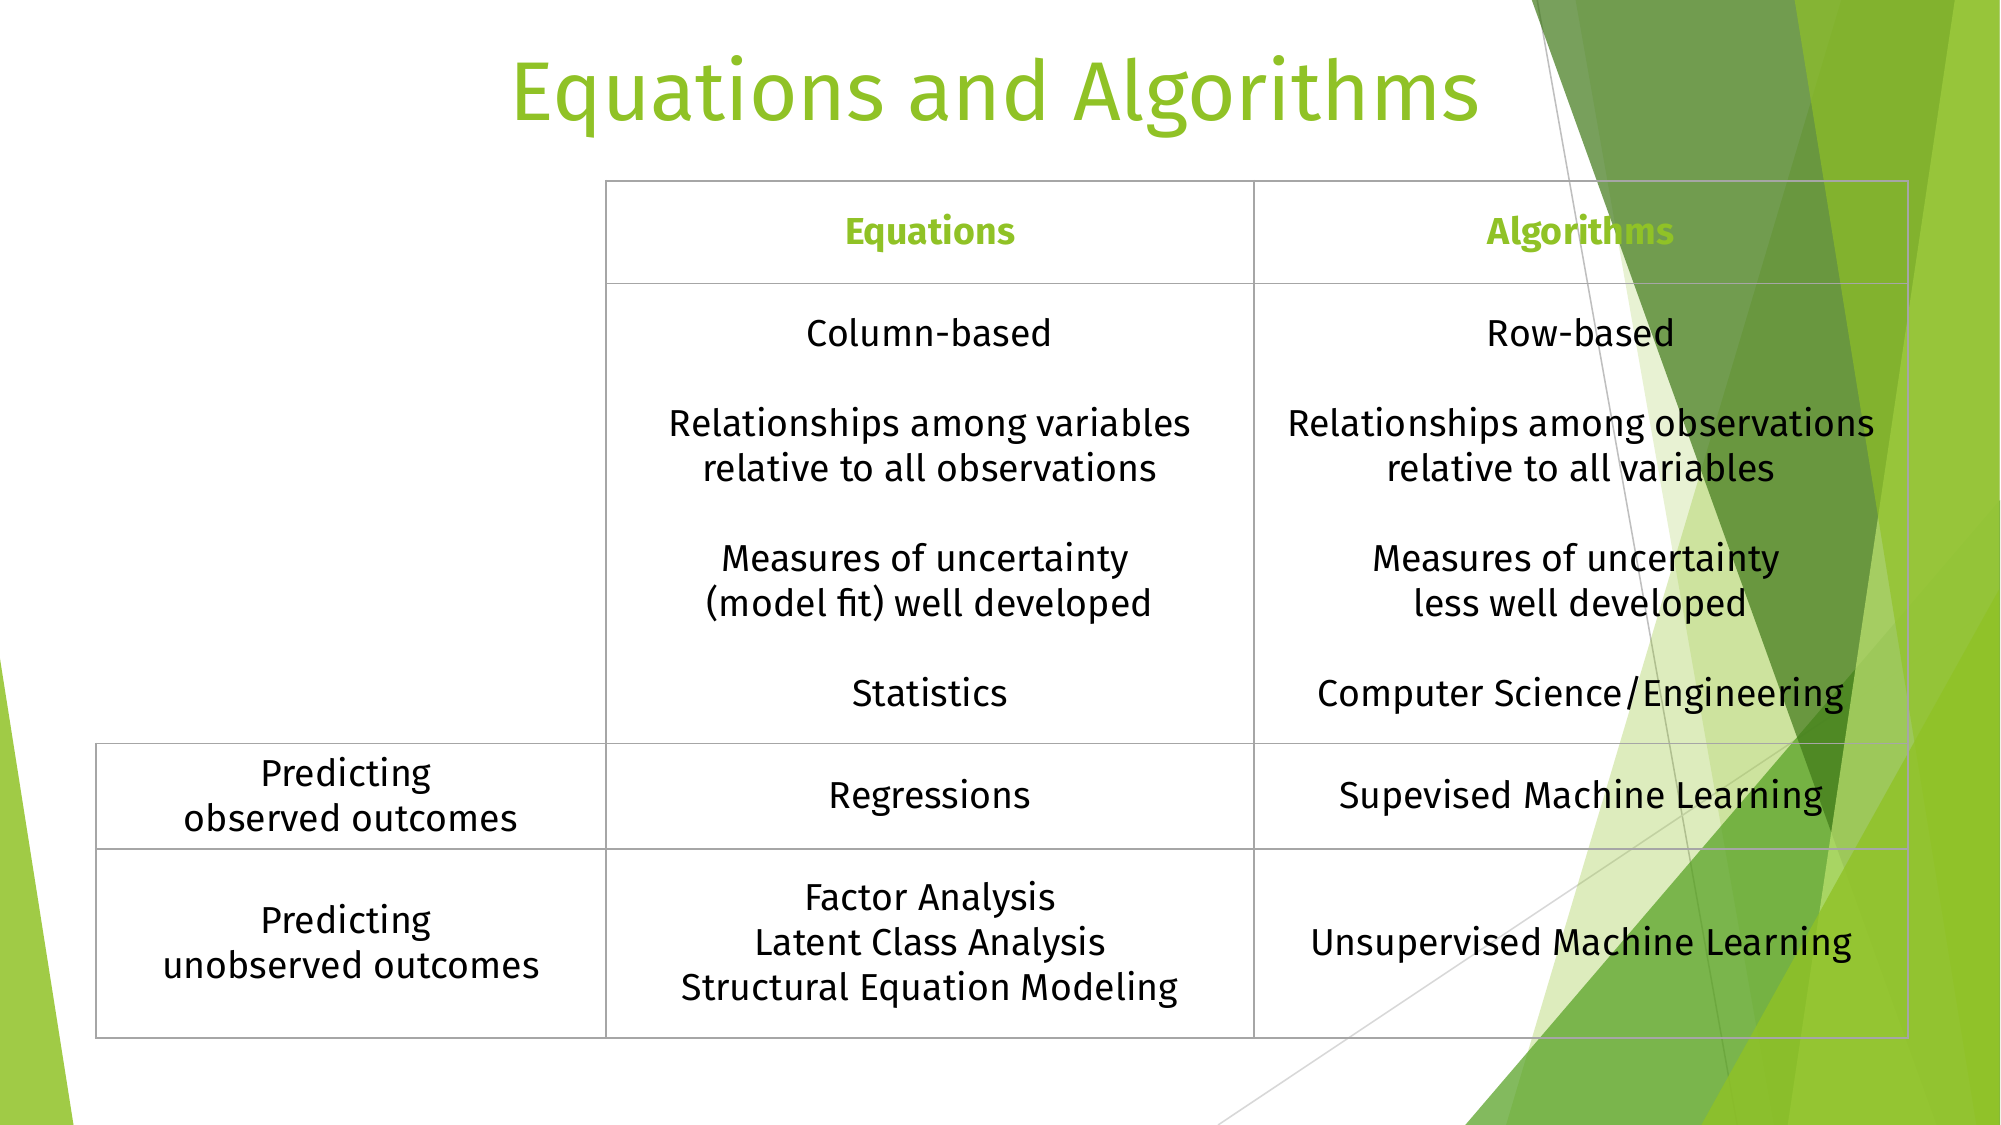

Equations and Algorithms
|  | Equations | Algorithms |
| --- | --- | --- |
|  | Column-based Relationships among variables relative to all observations Measures of uncertainty (model fit) well developed Statistics | Row-based Relationships among observations relative to all variables Measures of uncertainty less well developed Computer Science/Engineering |
| Predicting observed outcomes | Regressions | Supevised Machine Learning |
| Predicting unobserved outcomes | Factor Analysis Latent Class Analysis Structural Equation Modeling | Unsupervised Machine Learning |